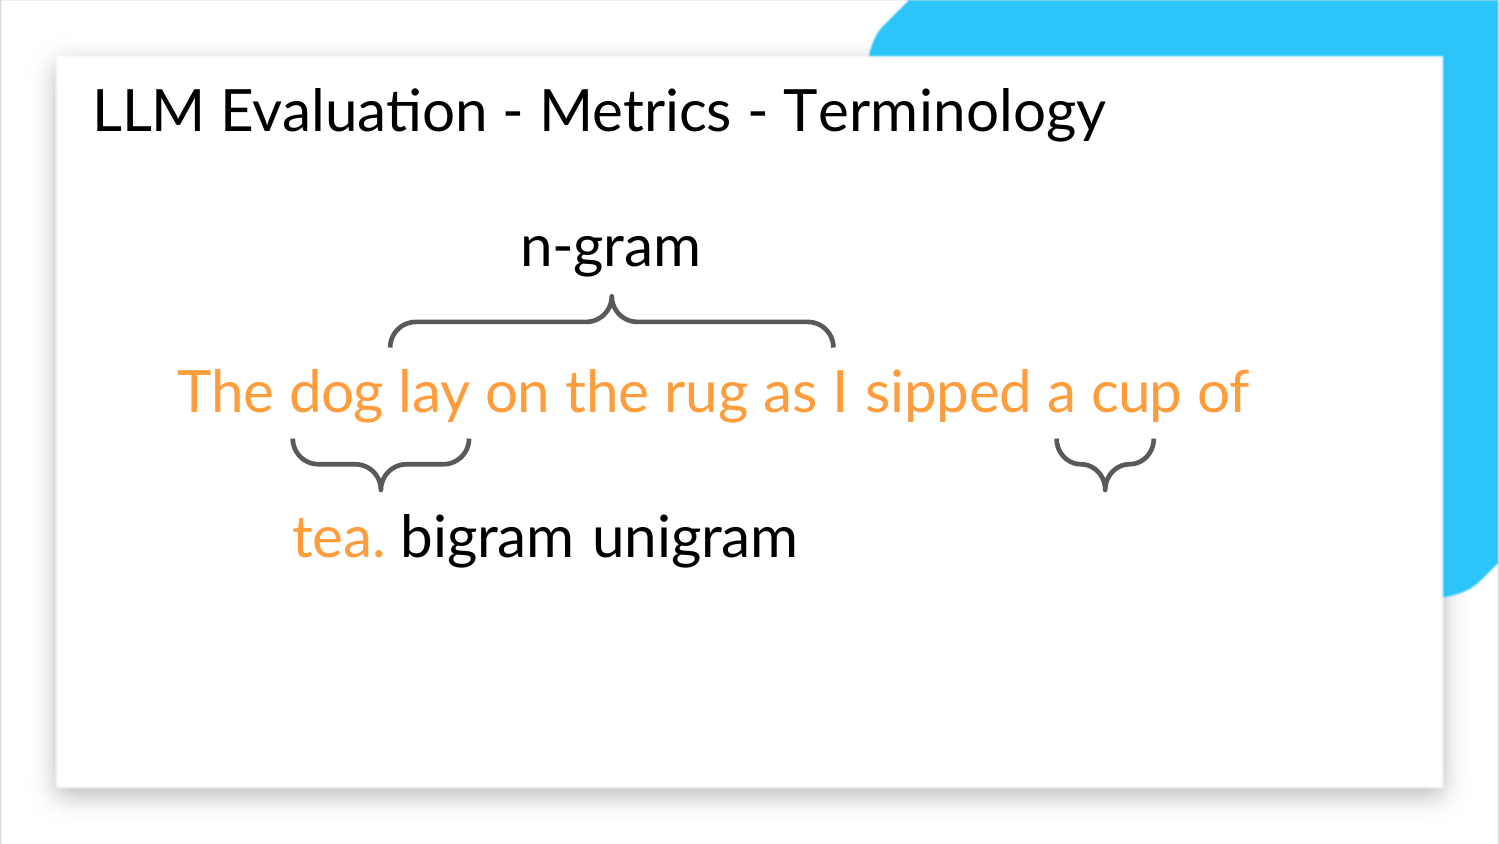

# LLM Evaluation - Metrics - Terminology
n-gram
The dog lay on the rug as I sipped a cup of tea. bigram	unigram